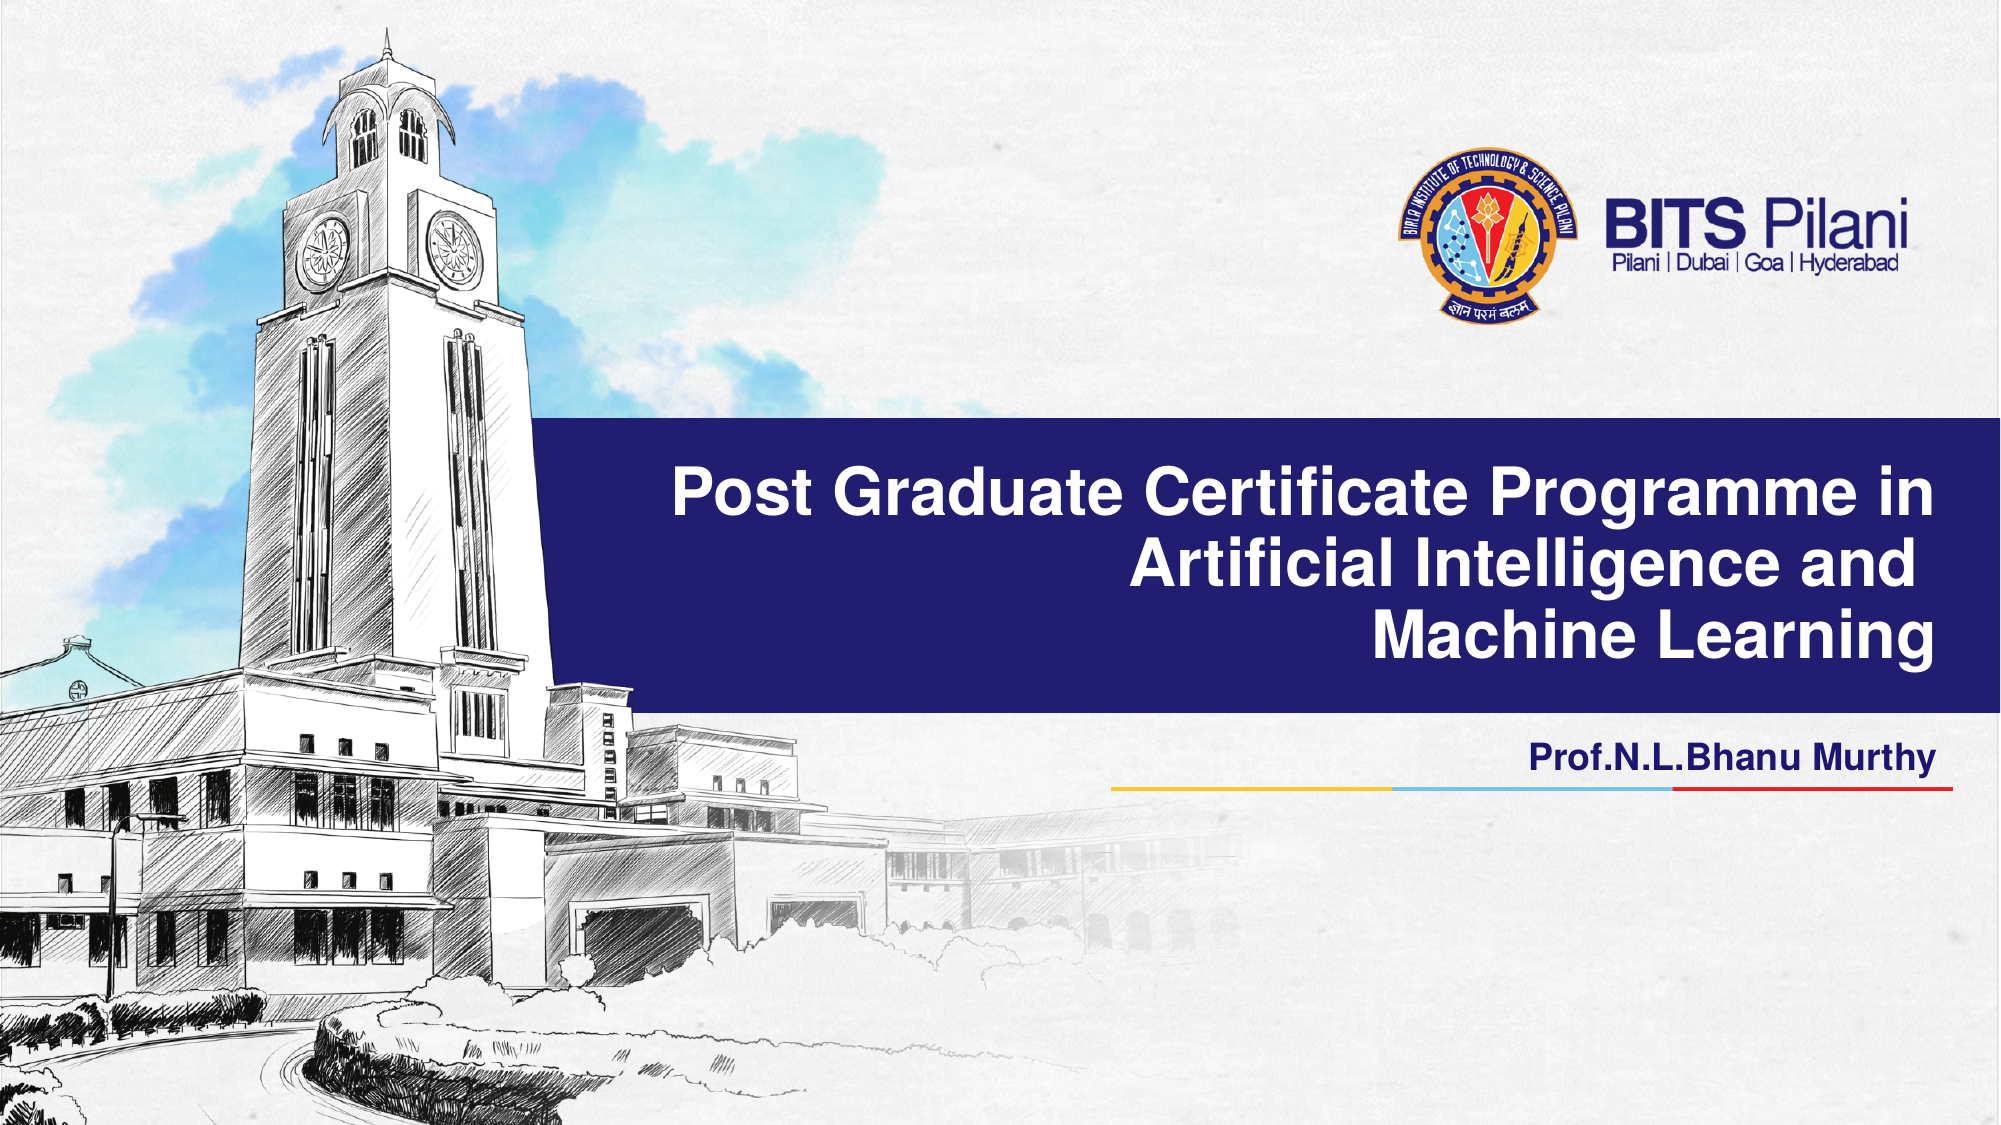

# Post Graduate Certificate Programme in Artificial Intelligence and Machine Learning
Prof.N.L.Bhanu Murthy